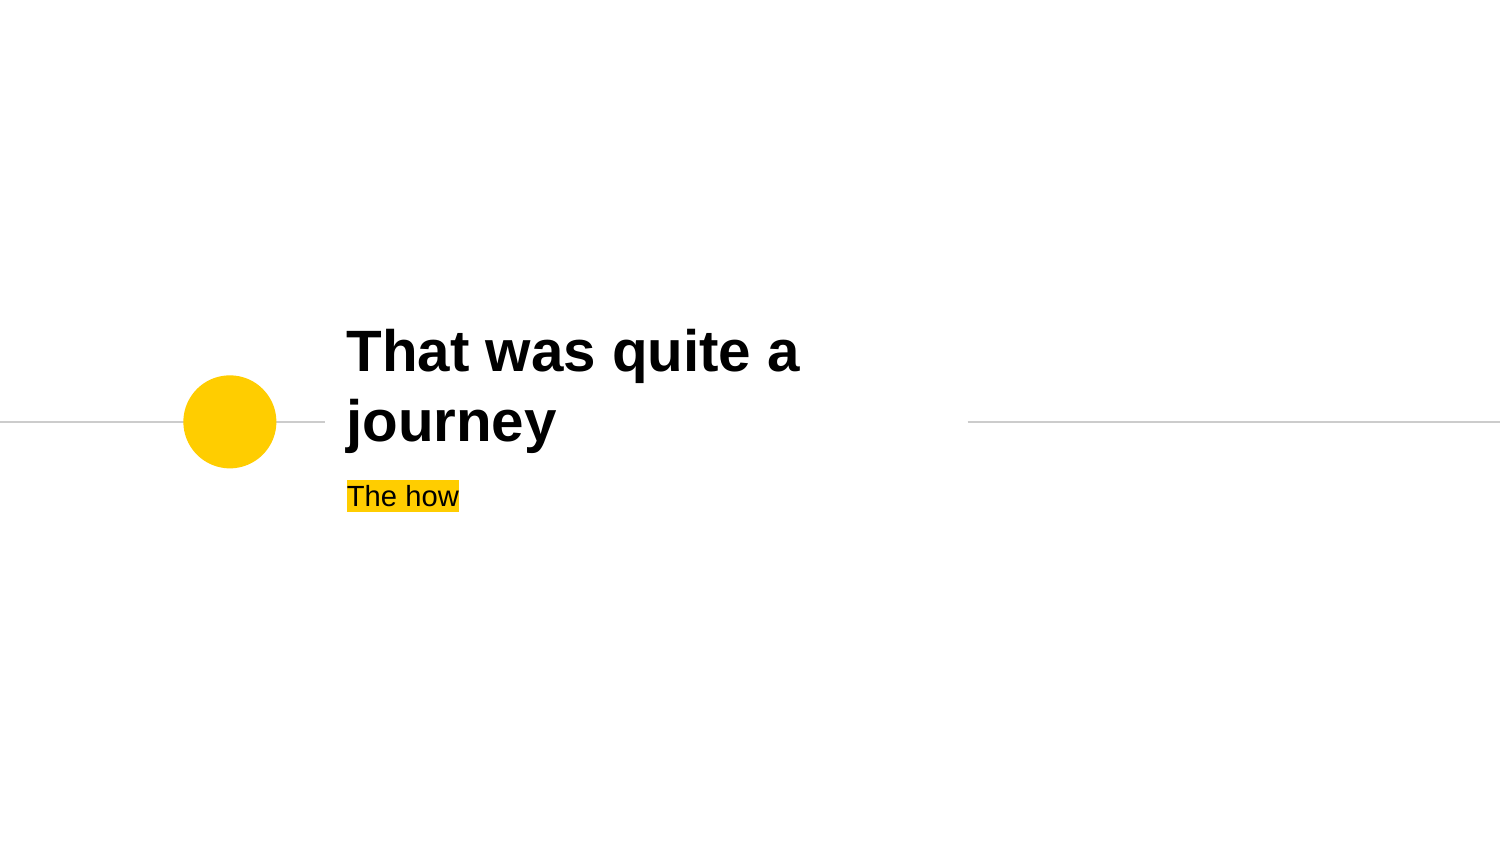

# That was quite a journey

The how